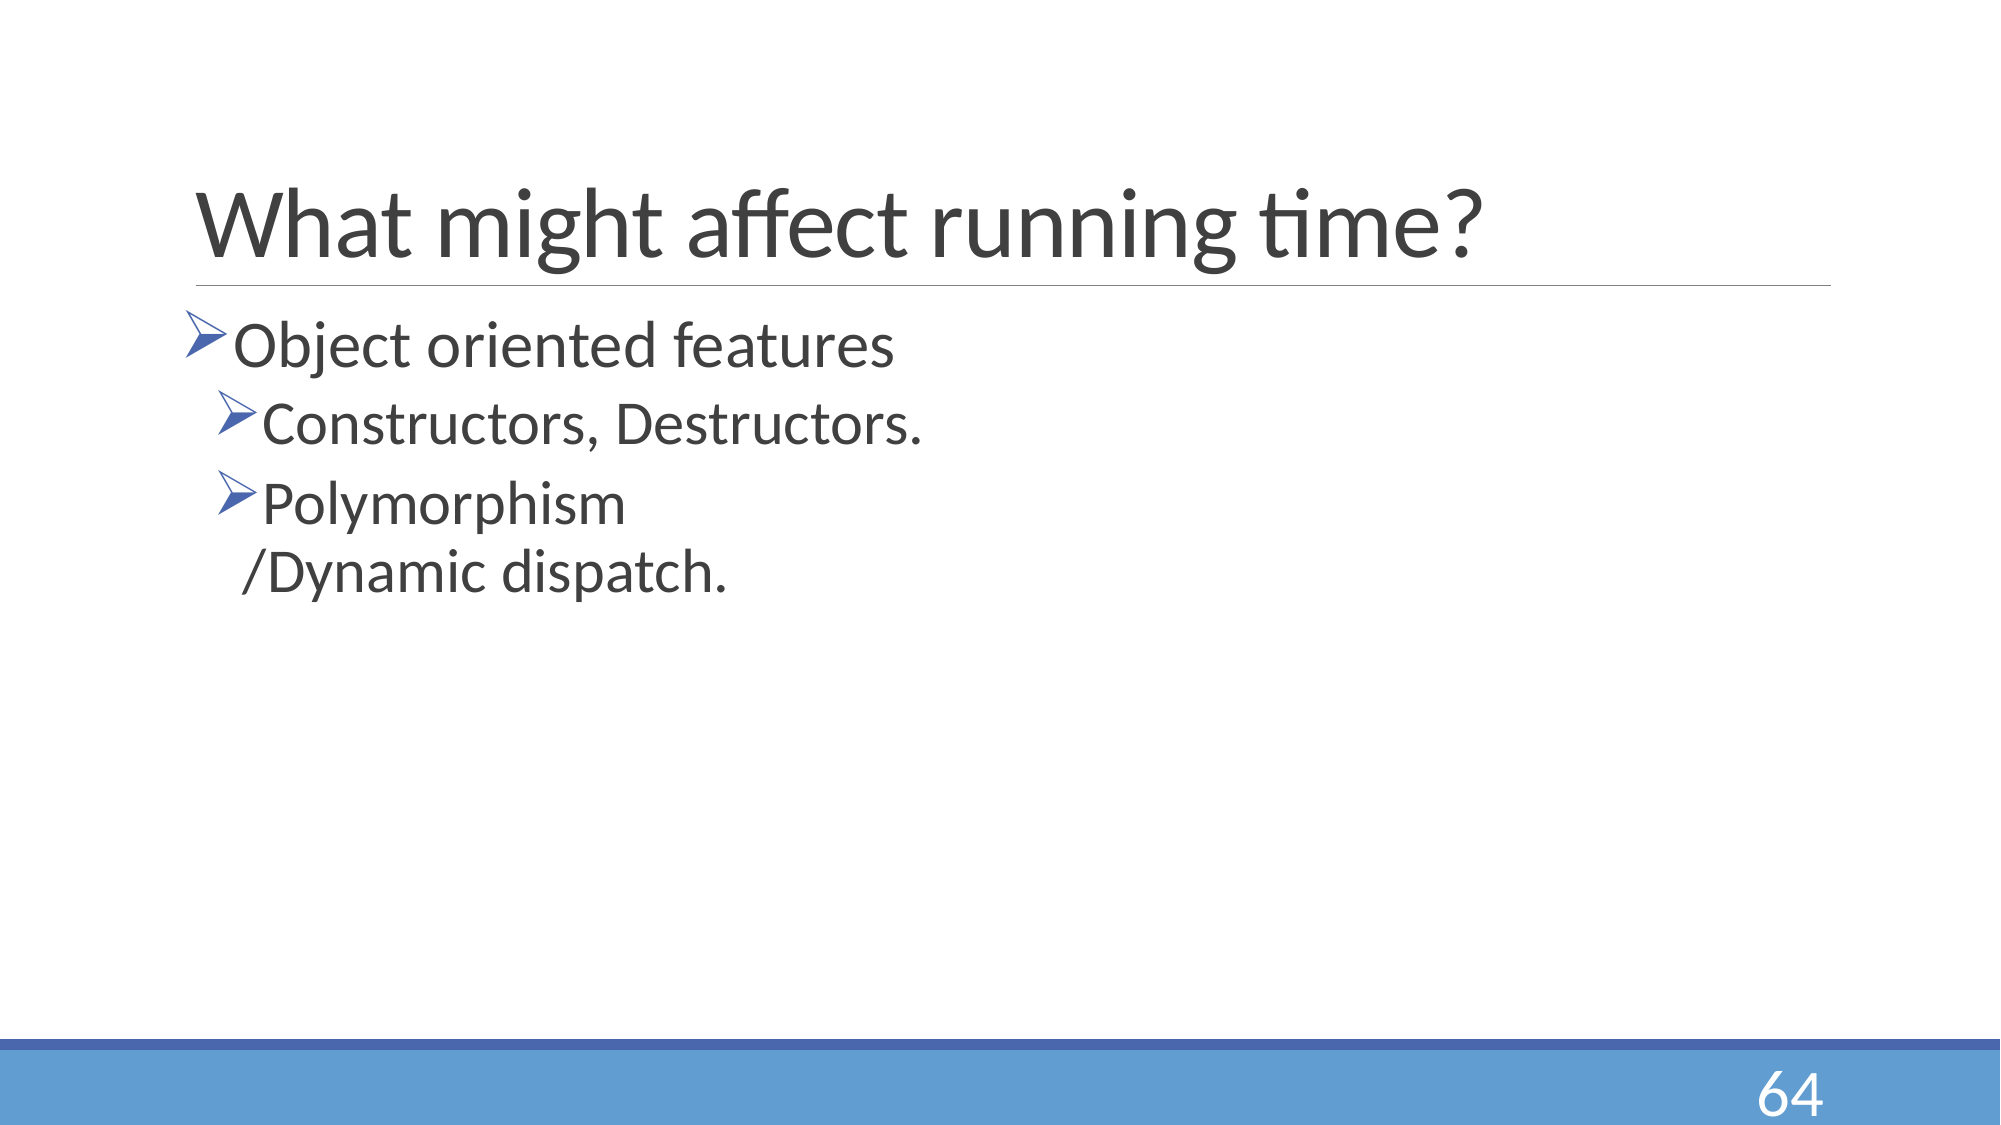

# What might affect running time?
Object oriented features
Constructors, Destructors.
Polymorphism
/Dynamic dispatch.
64